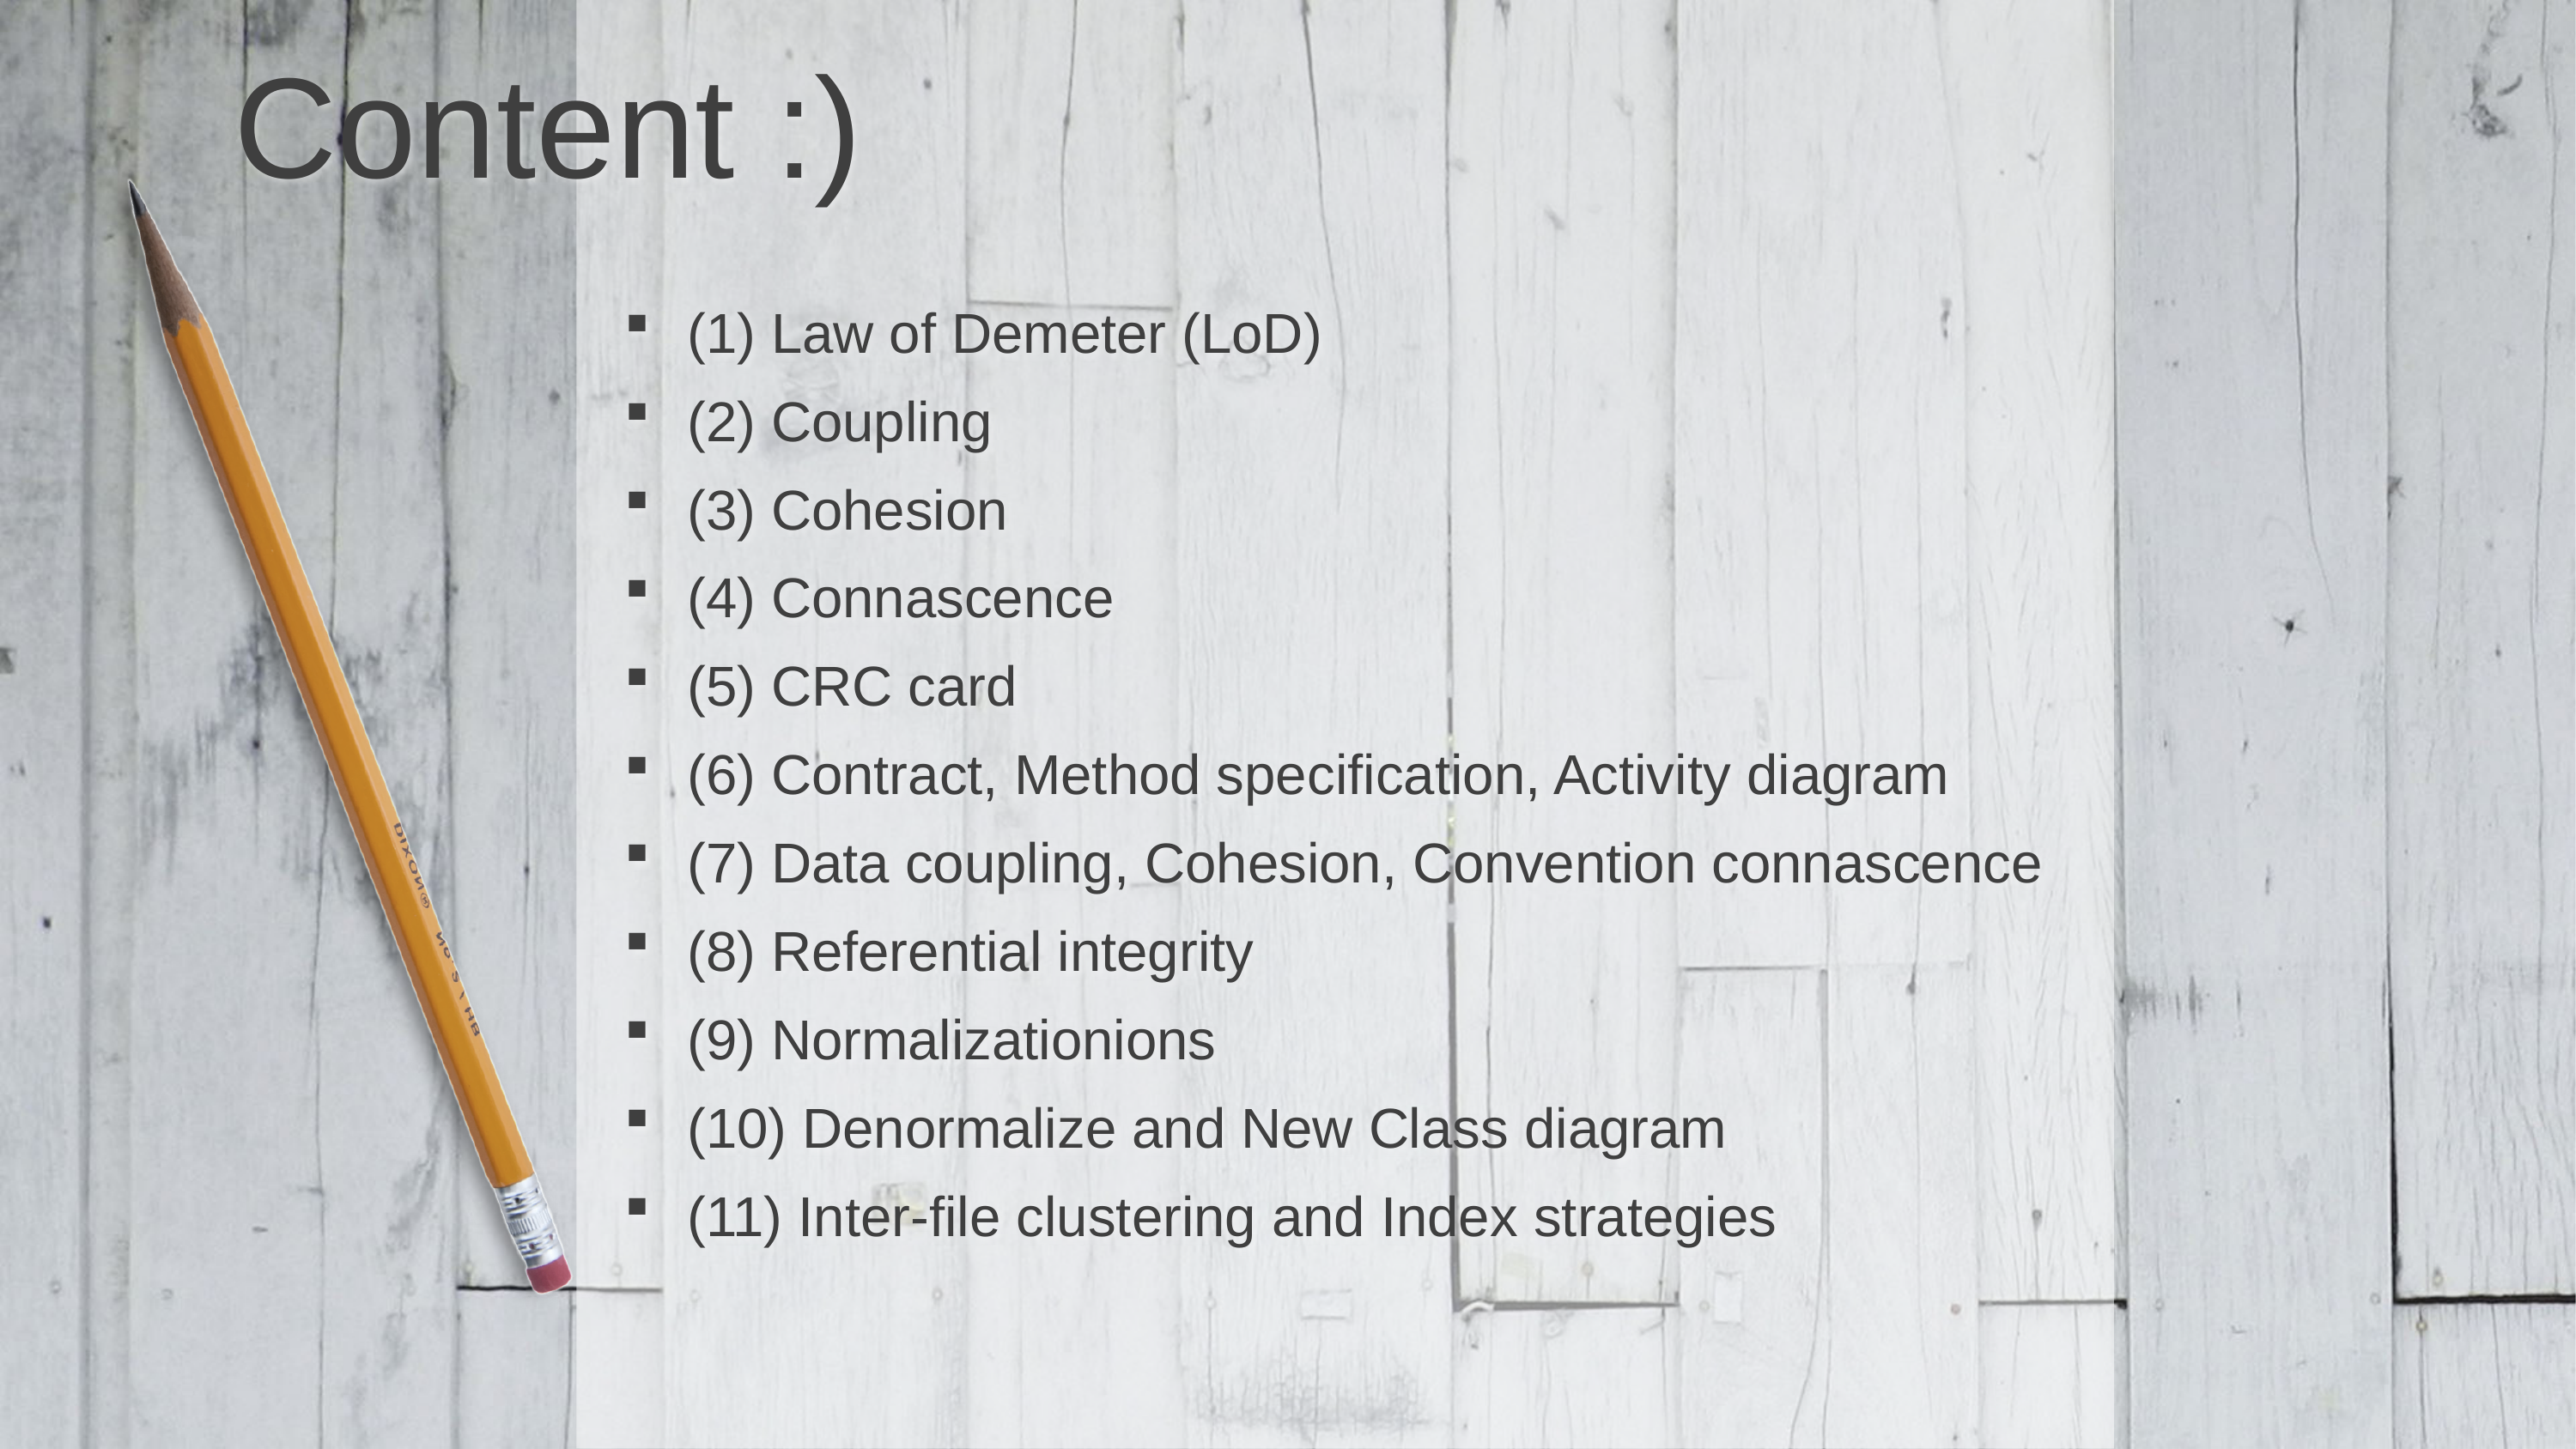

Content :)

(1) Law of Demeter (LoD)
(2) Coupling
(3) Cohesion
(4) Connascence
(5) CRC card
(6) Contract, Method specification, Activity diagram
(7) Data coupling, Cohesion, Convention connascence
(8) Referential integrity
(9) Normalizationions
(10) Denormalize and New Class diagram
(11) Inter-file clustering and Index strategies